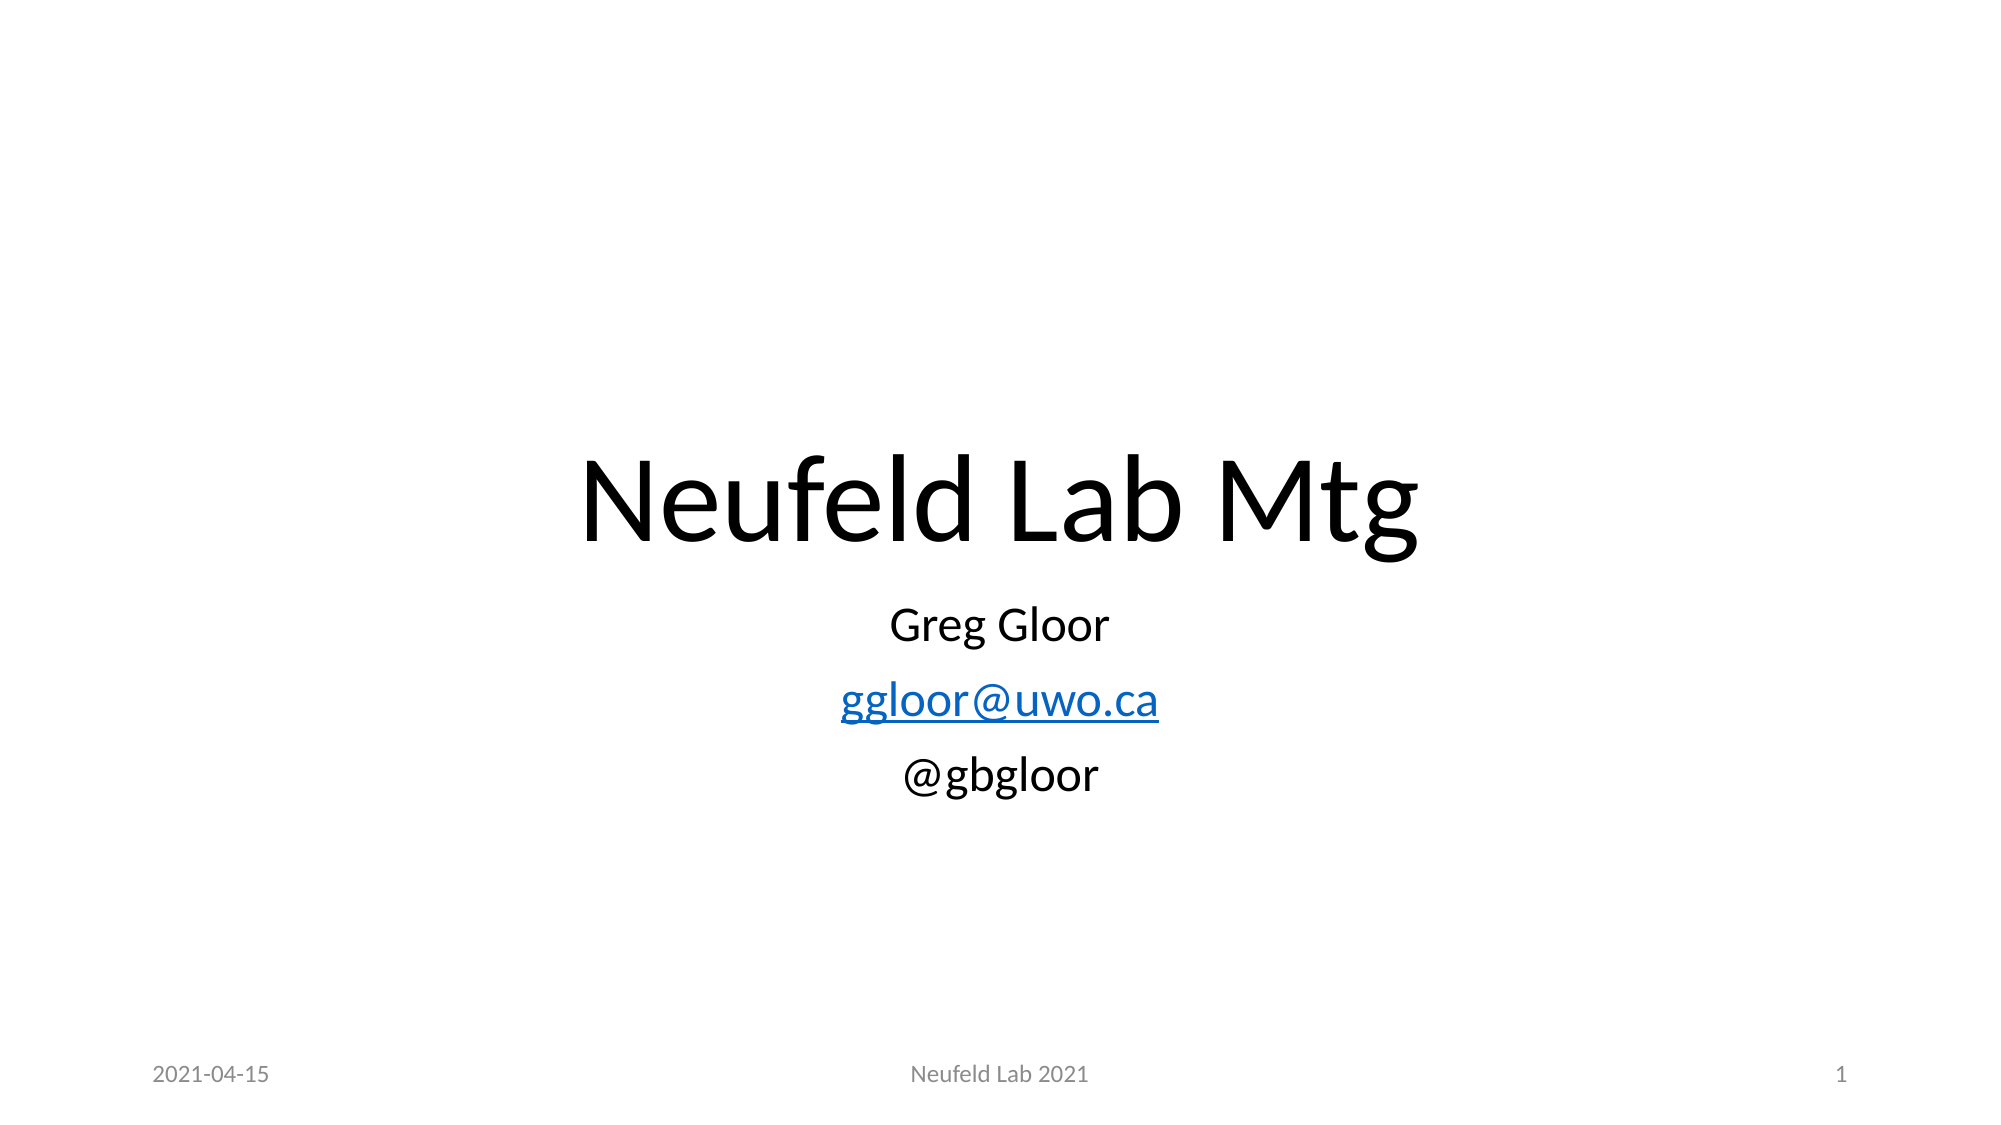

# Neufeld Lab Mtg
Greg Gloor
ggloor@uwo.ca
@gbgloor

2021-04-15
Neufeld Lab 2021
1